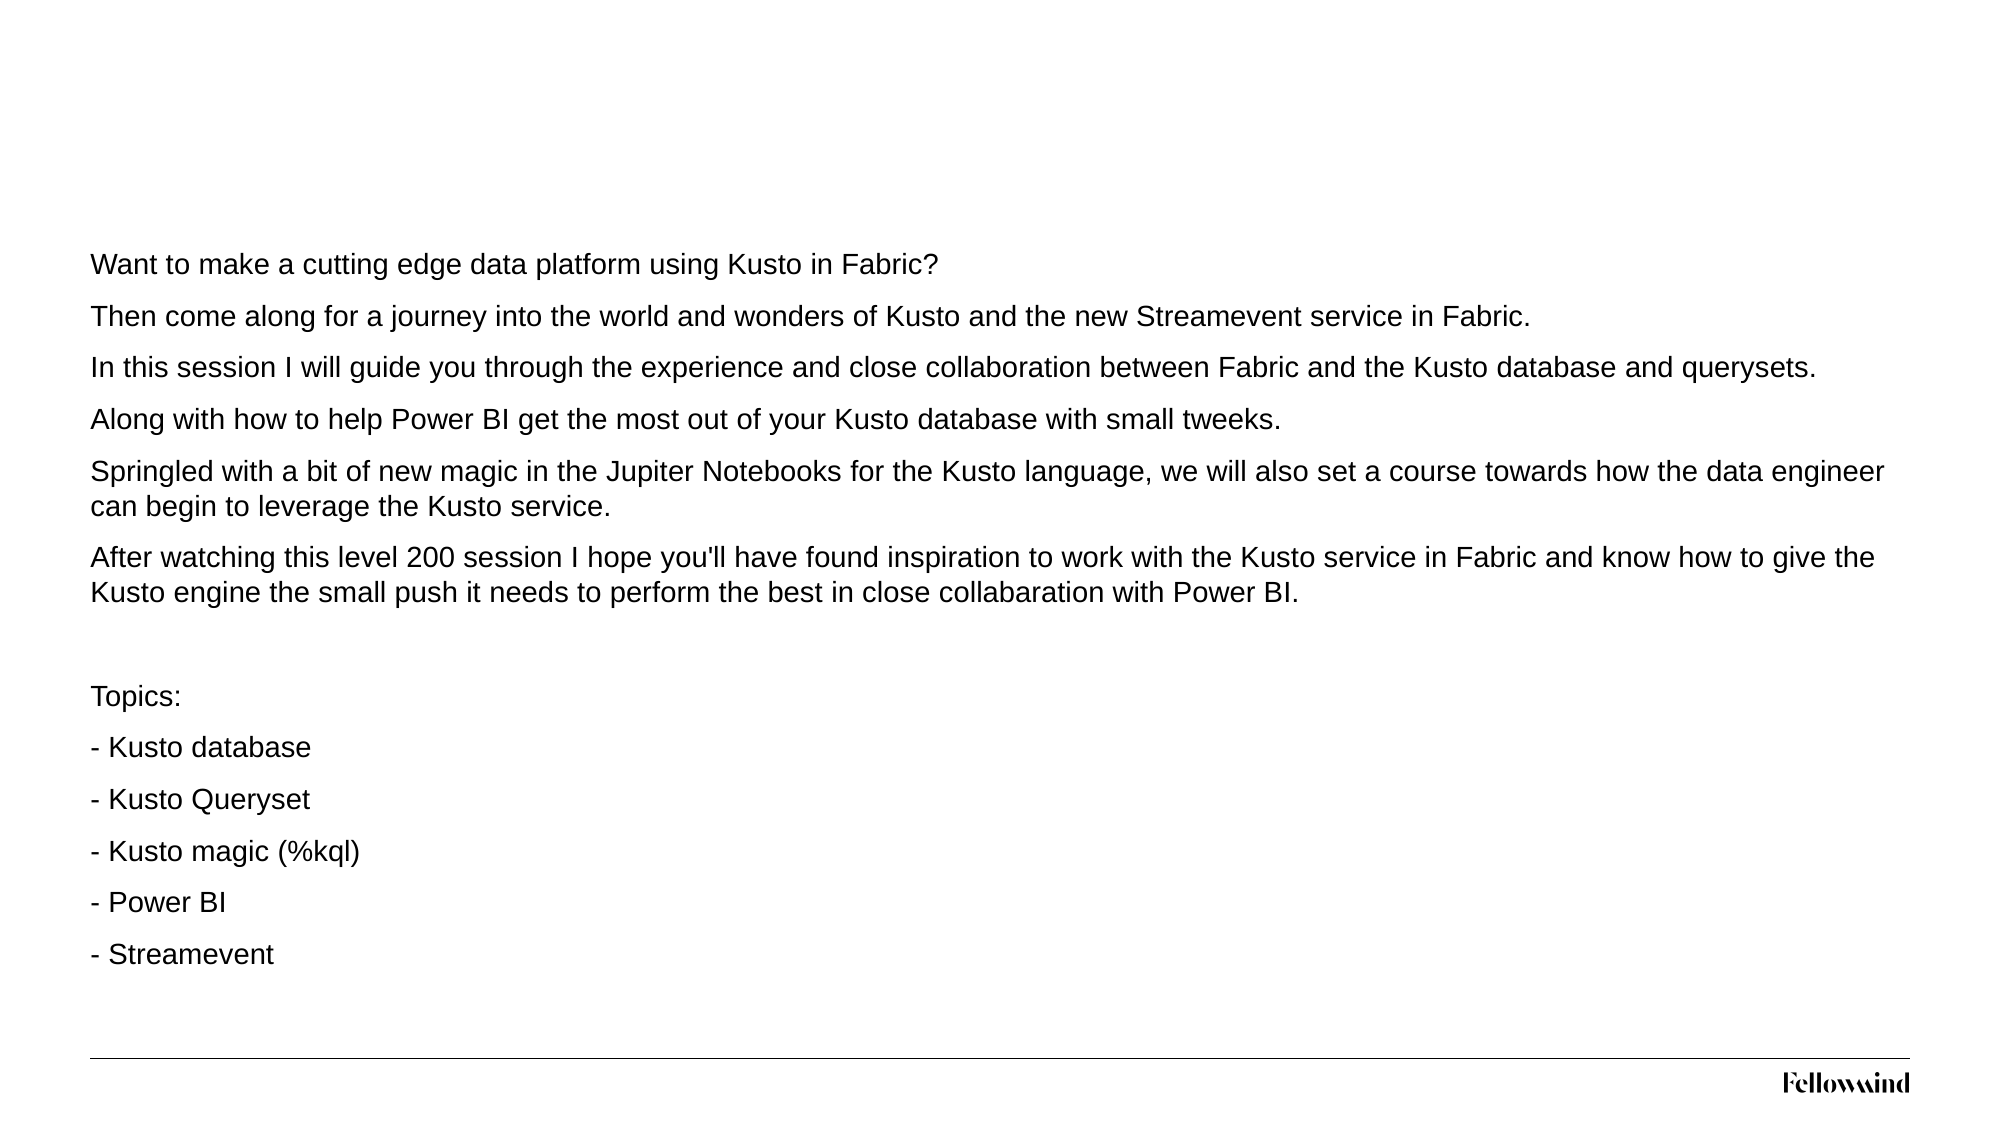

#
Want to make a cutting edge data platform using Kusto in Fabric?
Then come along for a journey into the world and wonders of Kusto and the new Streamevent service in Fabric.
In this session I will guide you through the experience and close collaboration between Fabric and the Kusto database and querysets.
Along with how to help Power BI get the most out of your Kusto database with small tweeks.
Springled with a bit of new magic in the Jupiter Notebooks for the Kusto language, we will also set a course towards how the data engineer can begin to leverage the Kusto service.
After watching this level 200 session I hope you'll have found inspiration to work with the Kusto service in Fabric and know how to give the Kusto engine the small push it needs to perform the best in close collabaration with Power BI.

Topics:
- Kusto database
- Kusto Queryset
- Kusto magic (%kql)
- Power BI
- Streamevent